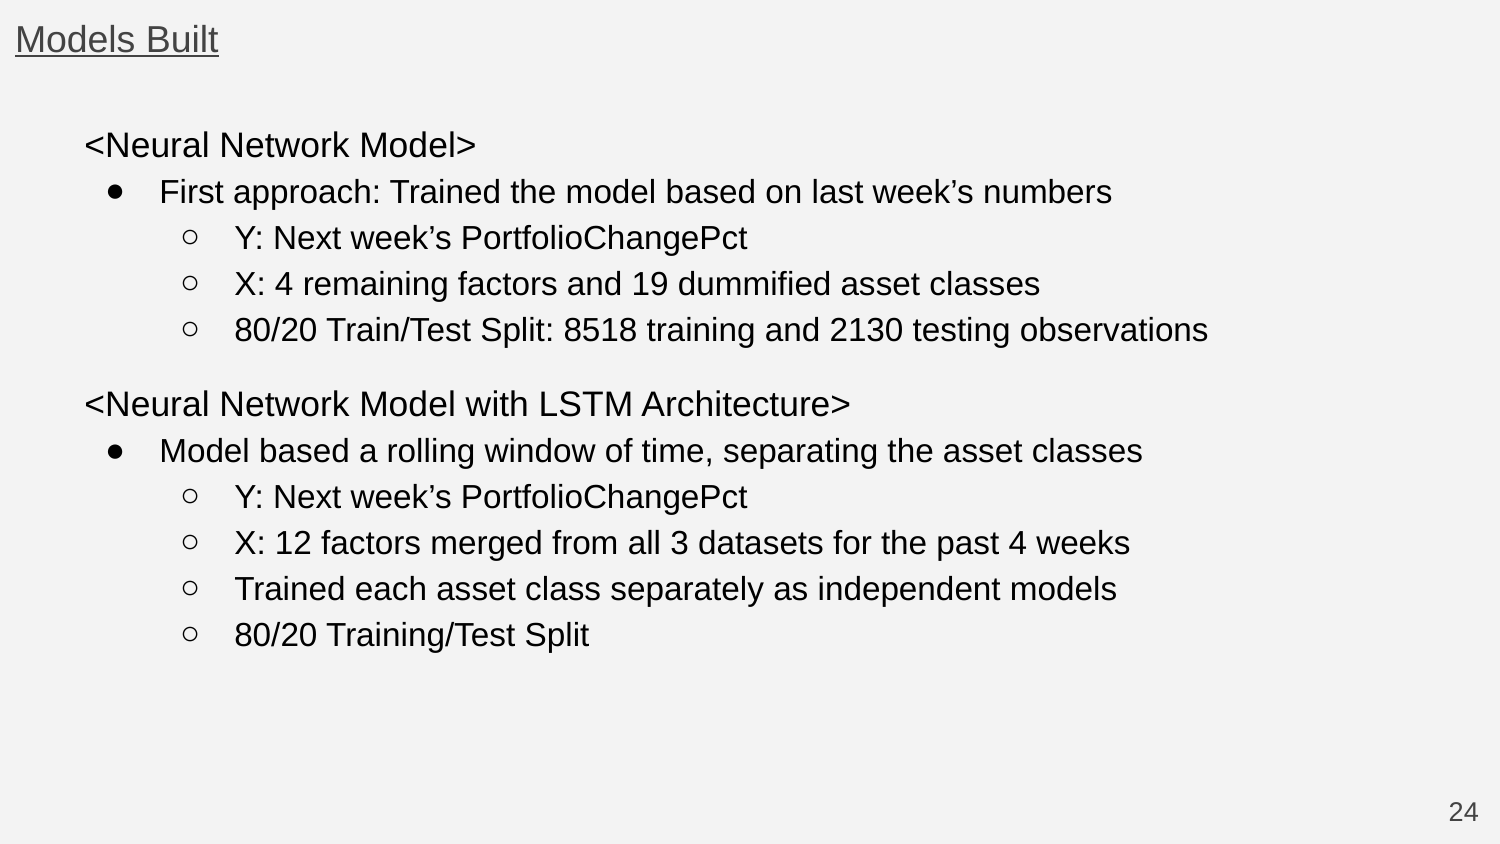

Models Built
<Neural Network Model>
First approach: Trained the model based on last week’s numbers
Y: Next week’s PortfolioChangePct
X: 4 remaining factors and 19 dummified asset classes
80/20 Train/Test Split: 8518 training and 2130 testing observations
<Neural Network Model with LSTM Architecture>
Model based a rolling window of time, separating the asset classes
Y: Next week’s PortfolioChangePct
X: 12 factors merged from all 3 datasets for the past 4 weeks
Trained each asset class separately as independent models
80/20 Training/Test Split
24